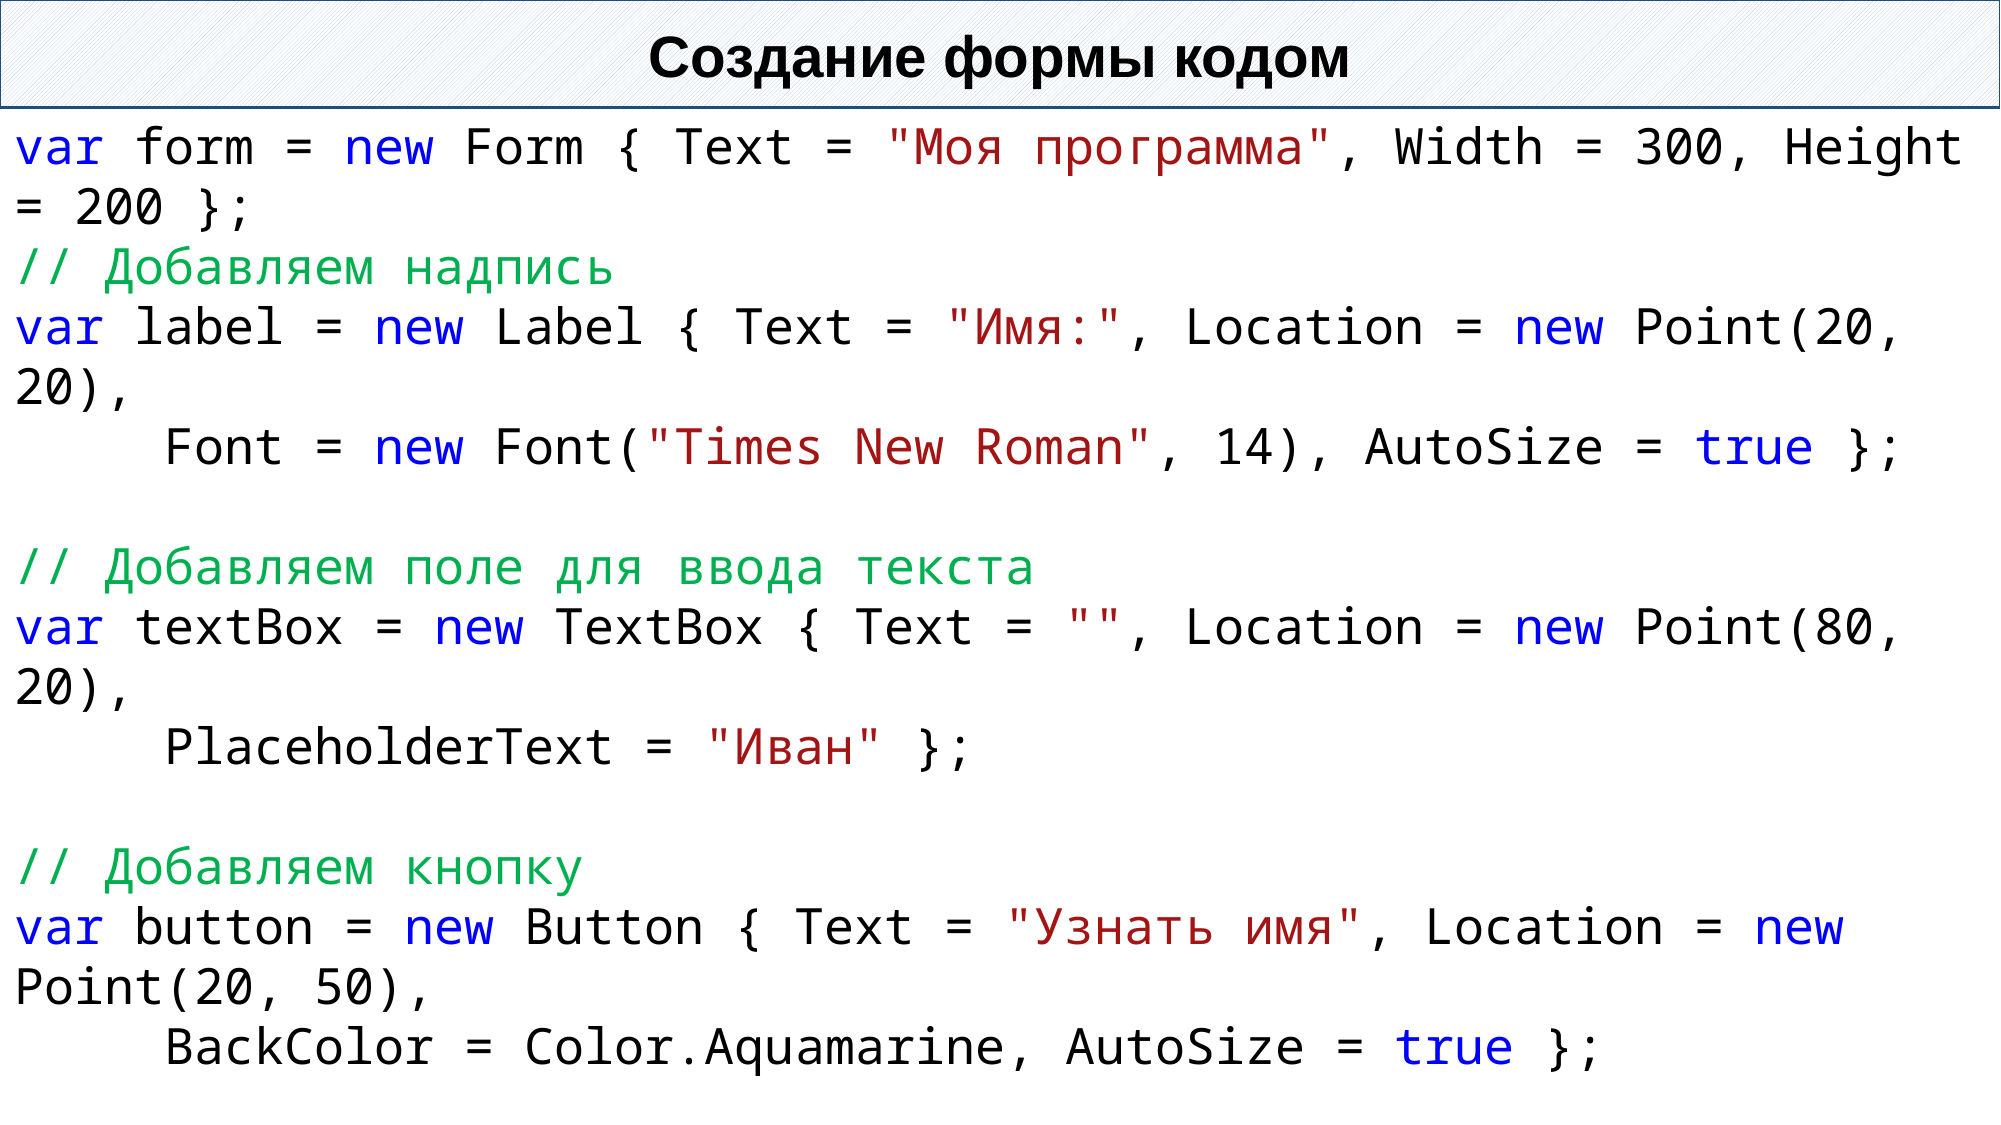

Создание формы кодом
var form = new Form { Text = "Моя программа", Width = 300, Height = 200 };
// Добавляем надпись
var label = new Label { Text = "Имя:", Location = new Point(20, 20),
	Font = new Font("Times New Roman", 14), AutoSize = true };

// Добавляем поле для ввода текста
var textBox = new TextBox { Text = "", Location = new Point(80, 20),
	PlaceholderText = "Иван" };

// Добавляем кнопку
var button = new Button { Text = "Узнать имя", Location = new Point(20, 50),
	BackColor = Color.Aquamarine, AutoSize = true };